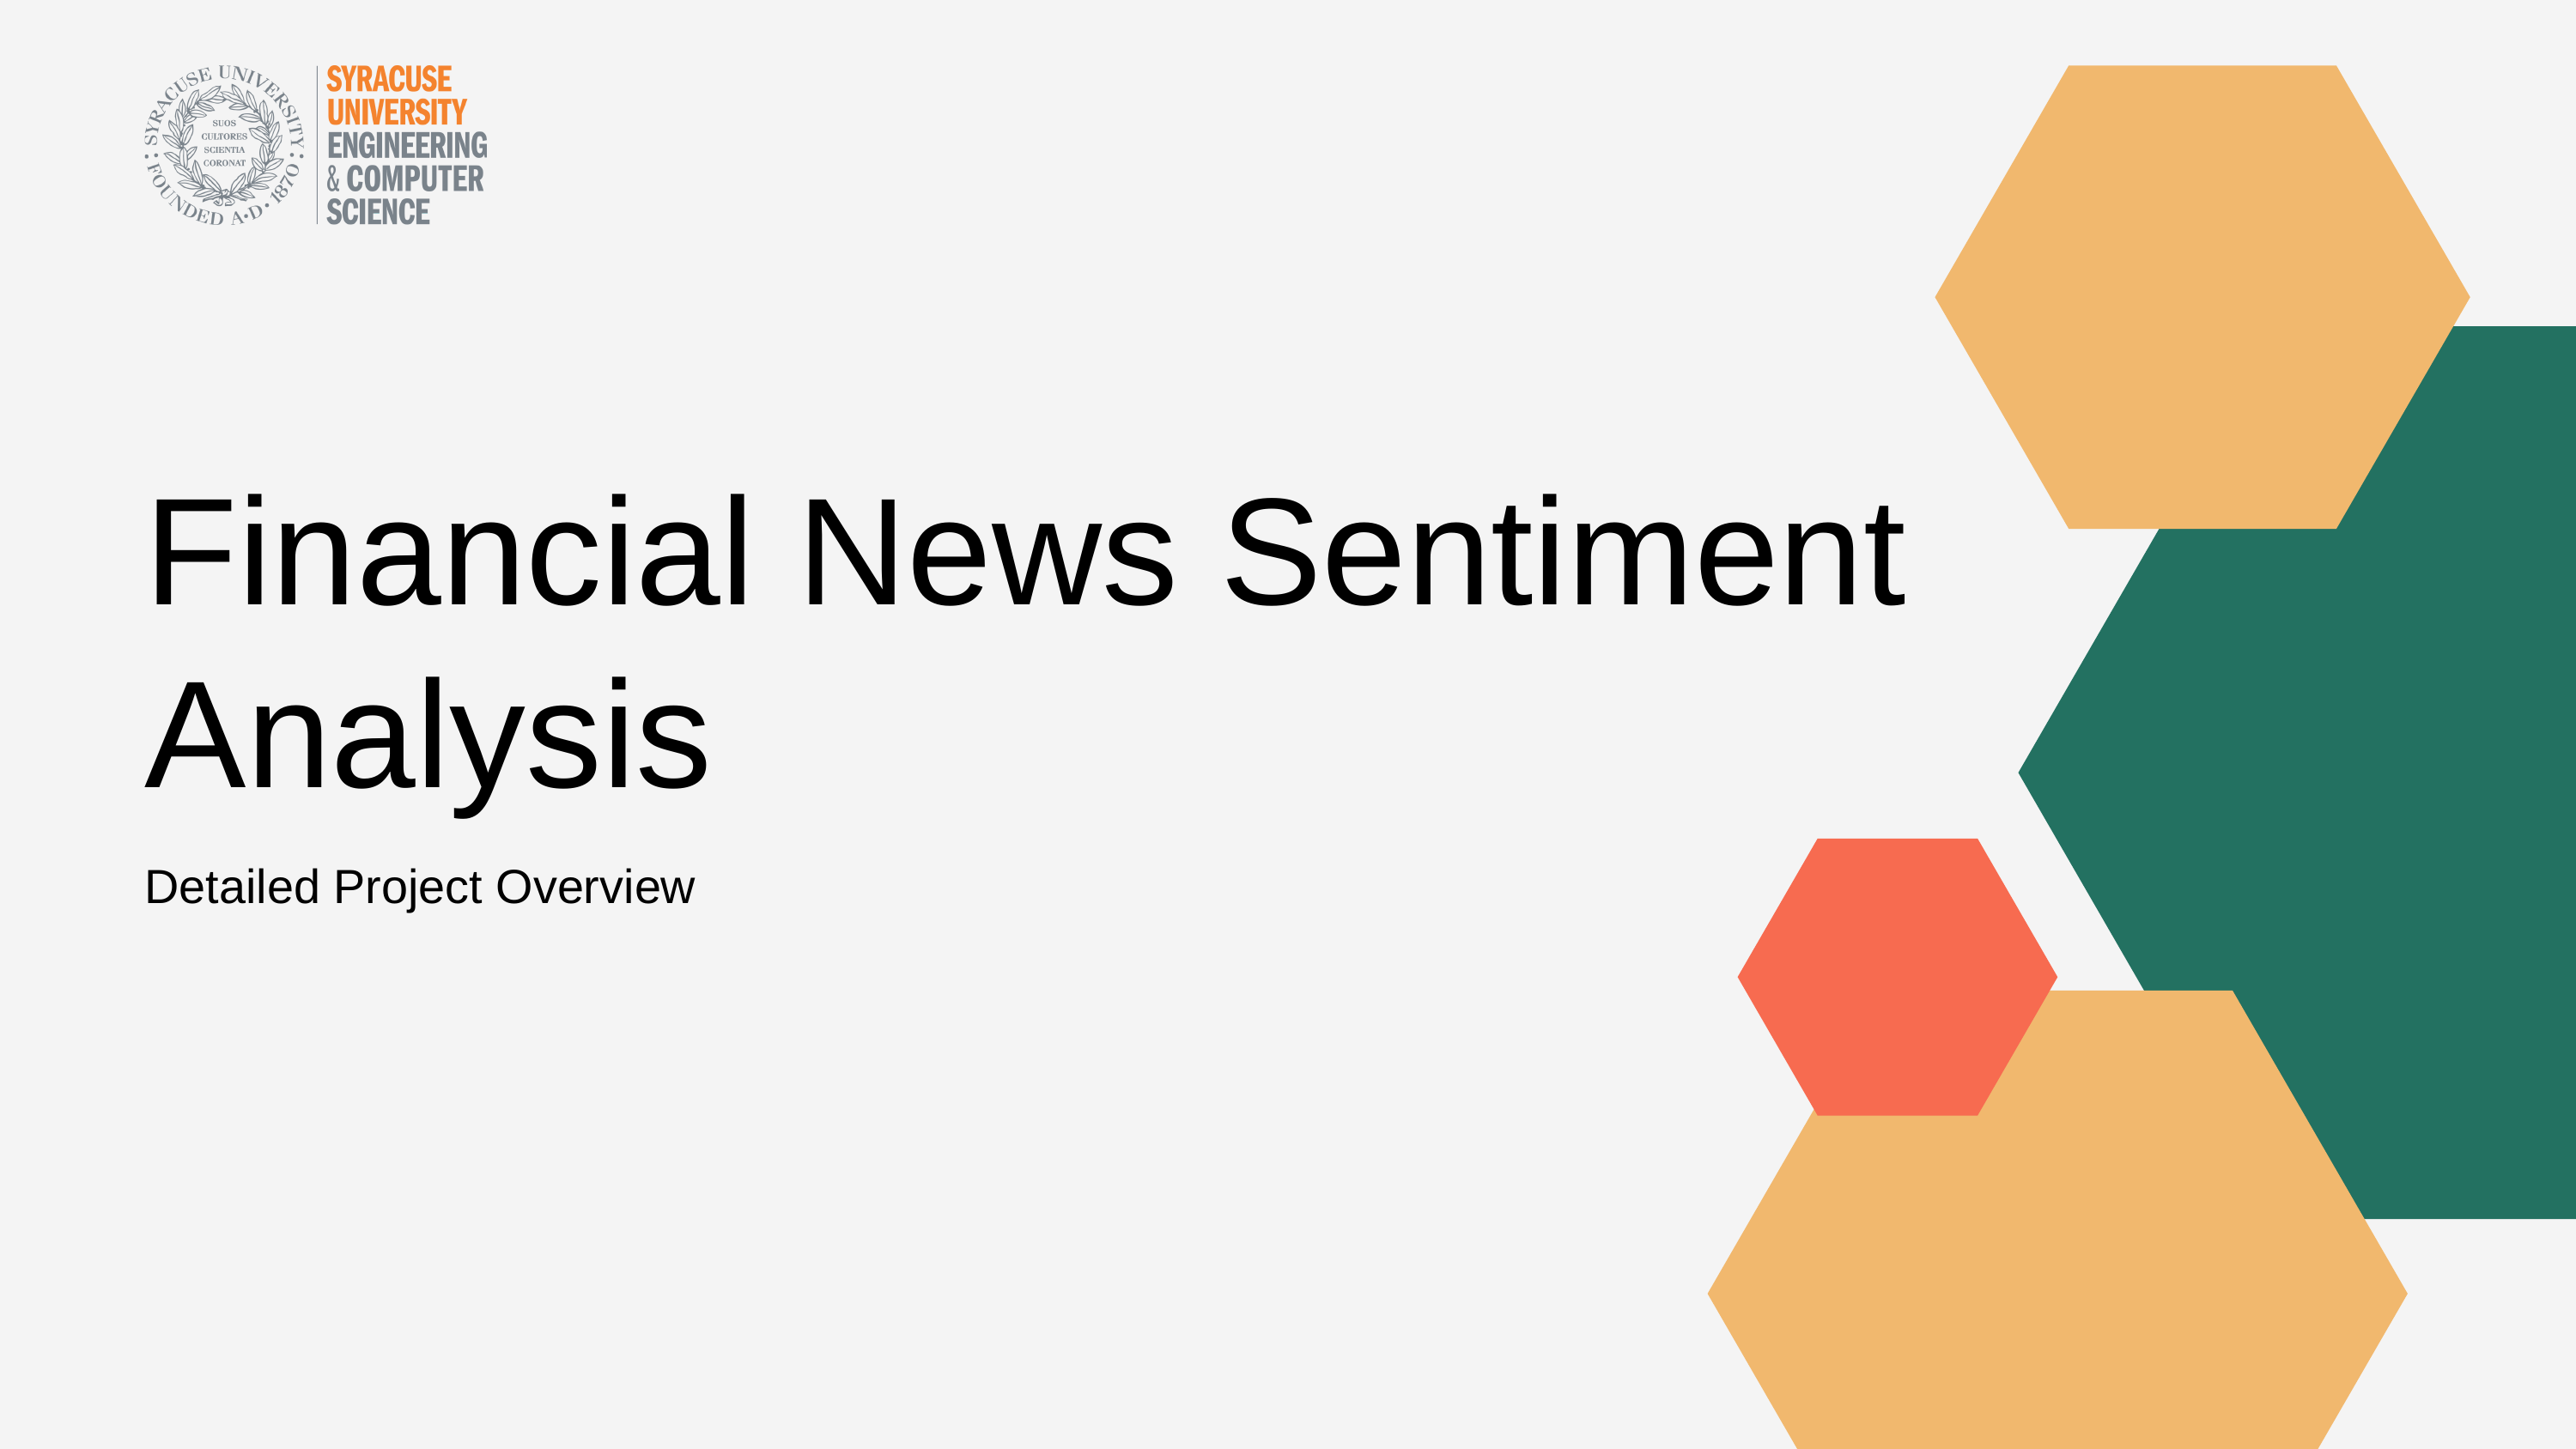

Financial News Sentiment Analysis
Detailed Project Overview